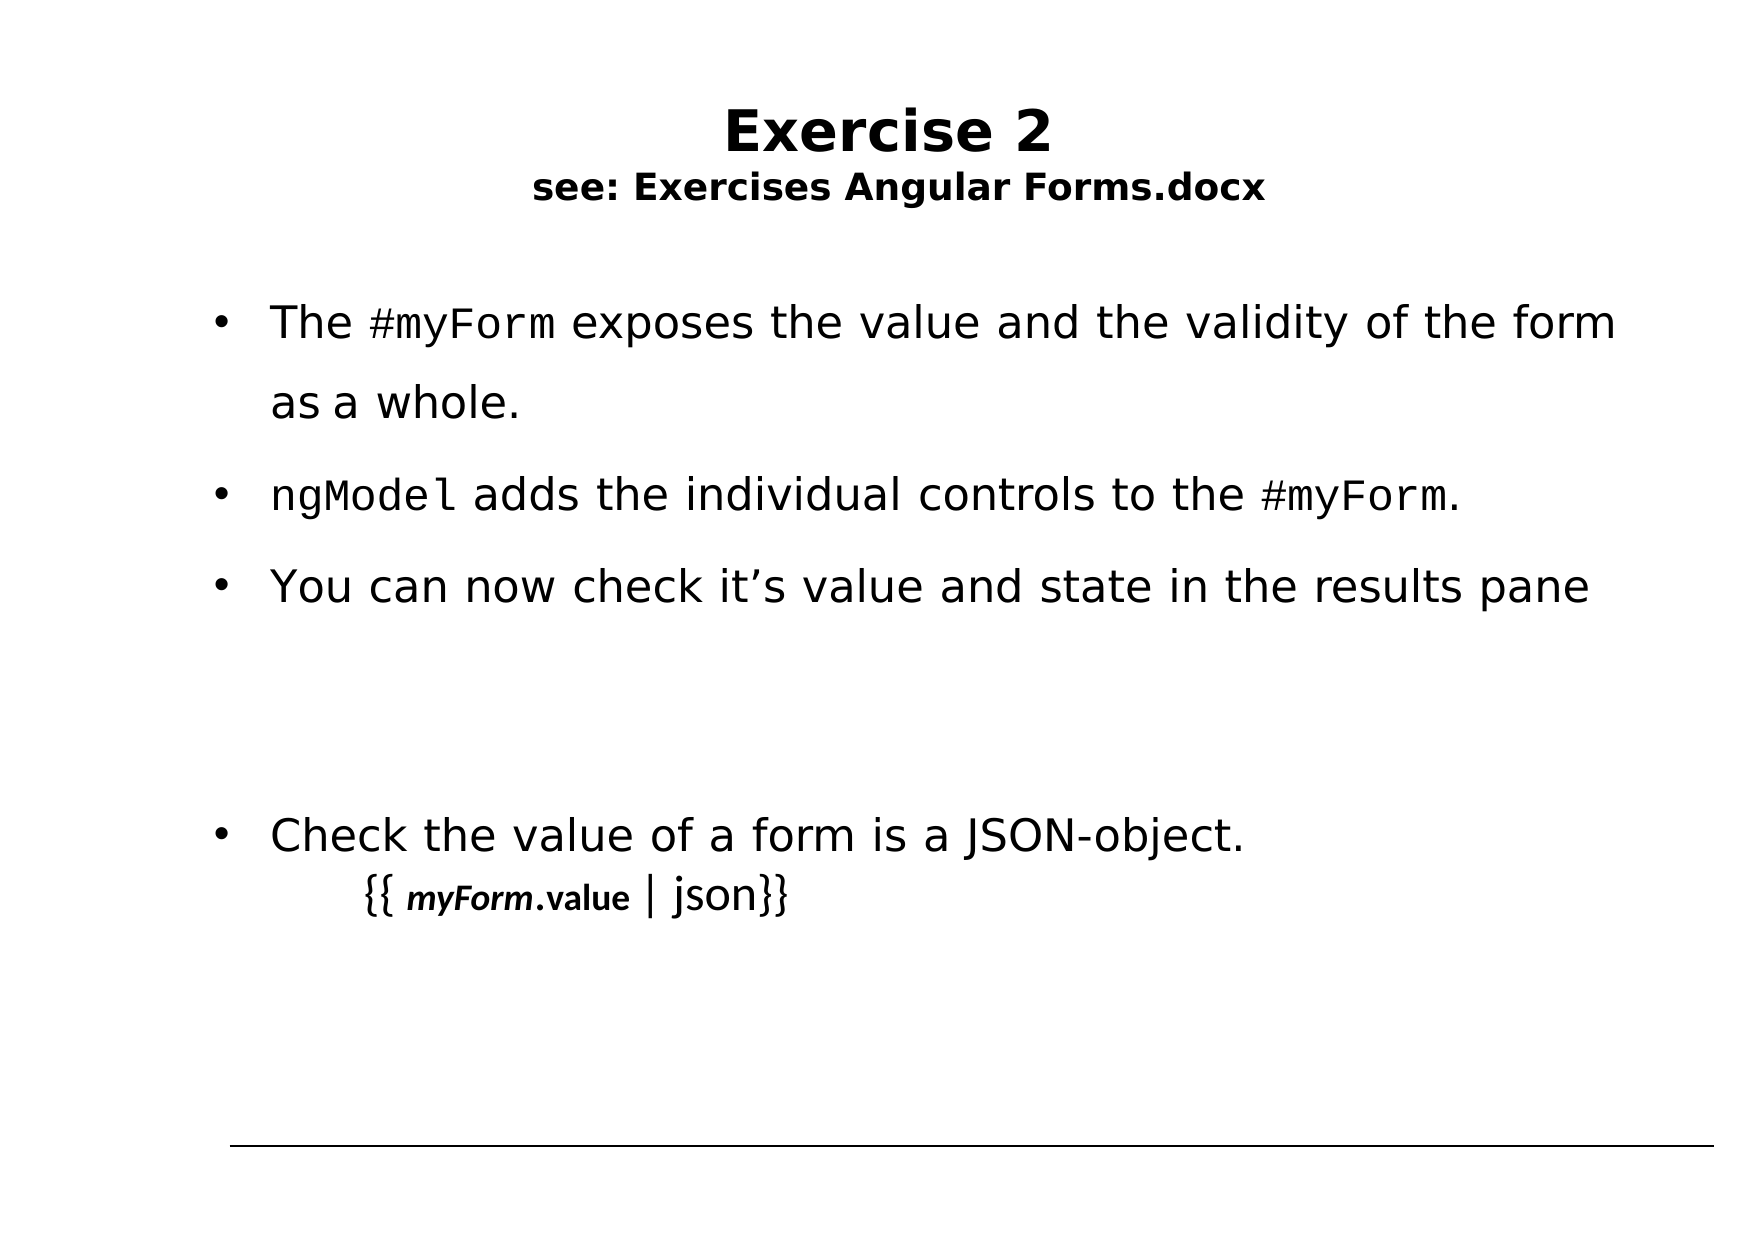

# Exercise 2 see: Exercises Angular Forms.docx
The #myForm exposes the value and the validity of the form as a whole.
ngModel adds the individual controls to the #myForm.
You can now check it’s value and state in the results pane
Check the value of a form is a JSON-object.
		{{ myForm.value | json}}